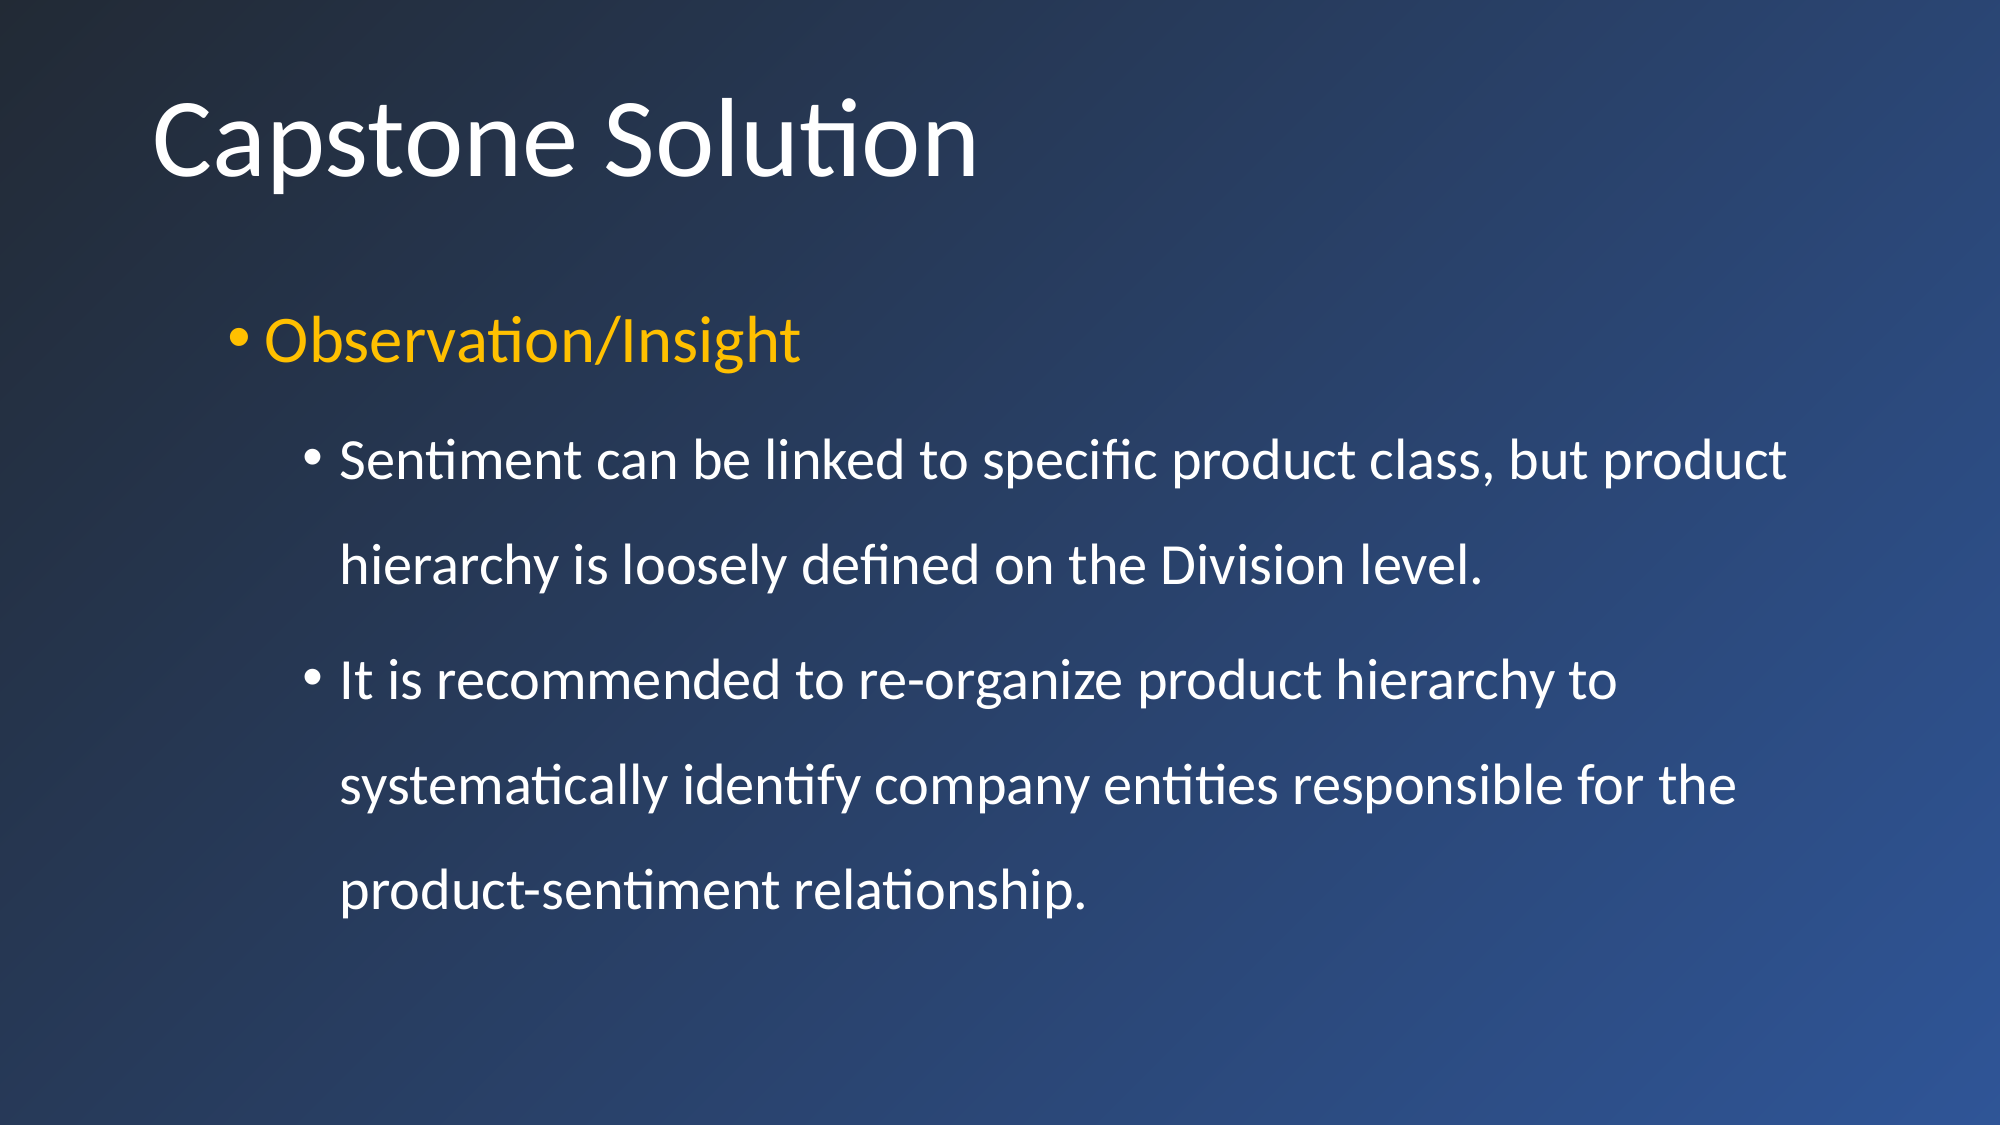

# Capstone Solution
Observation/Insight
Sentiment can be linked to specific product class, but product hierarchy is loosely defined on the Division level.
It is recommended to re-organize product hierarchy to systematically identify company entities responsible for the product-sentiment relationship.